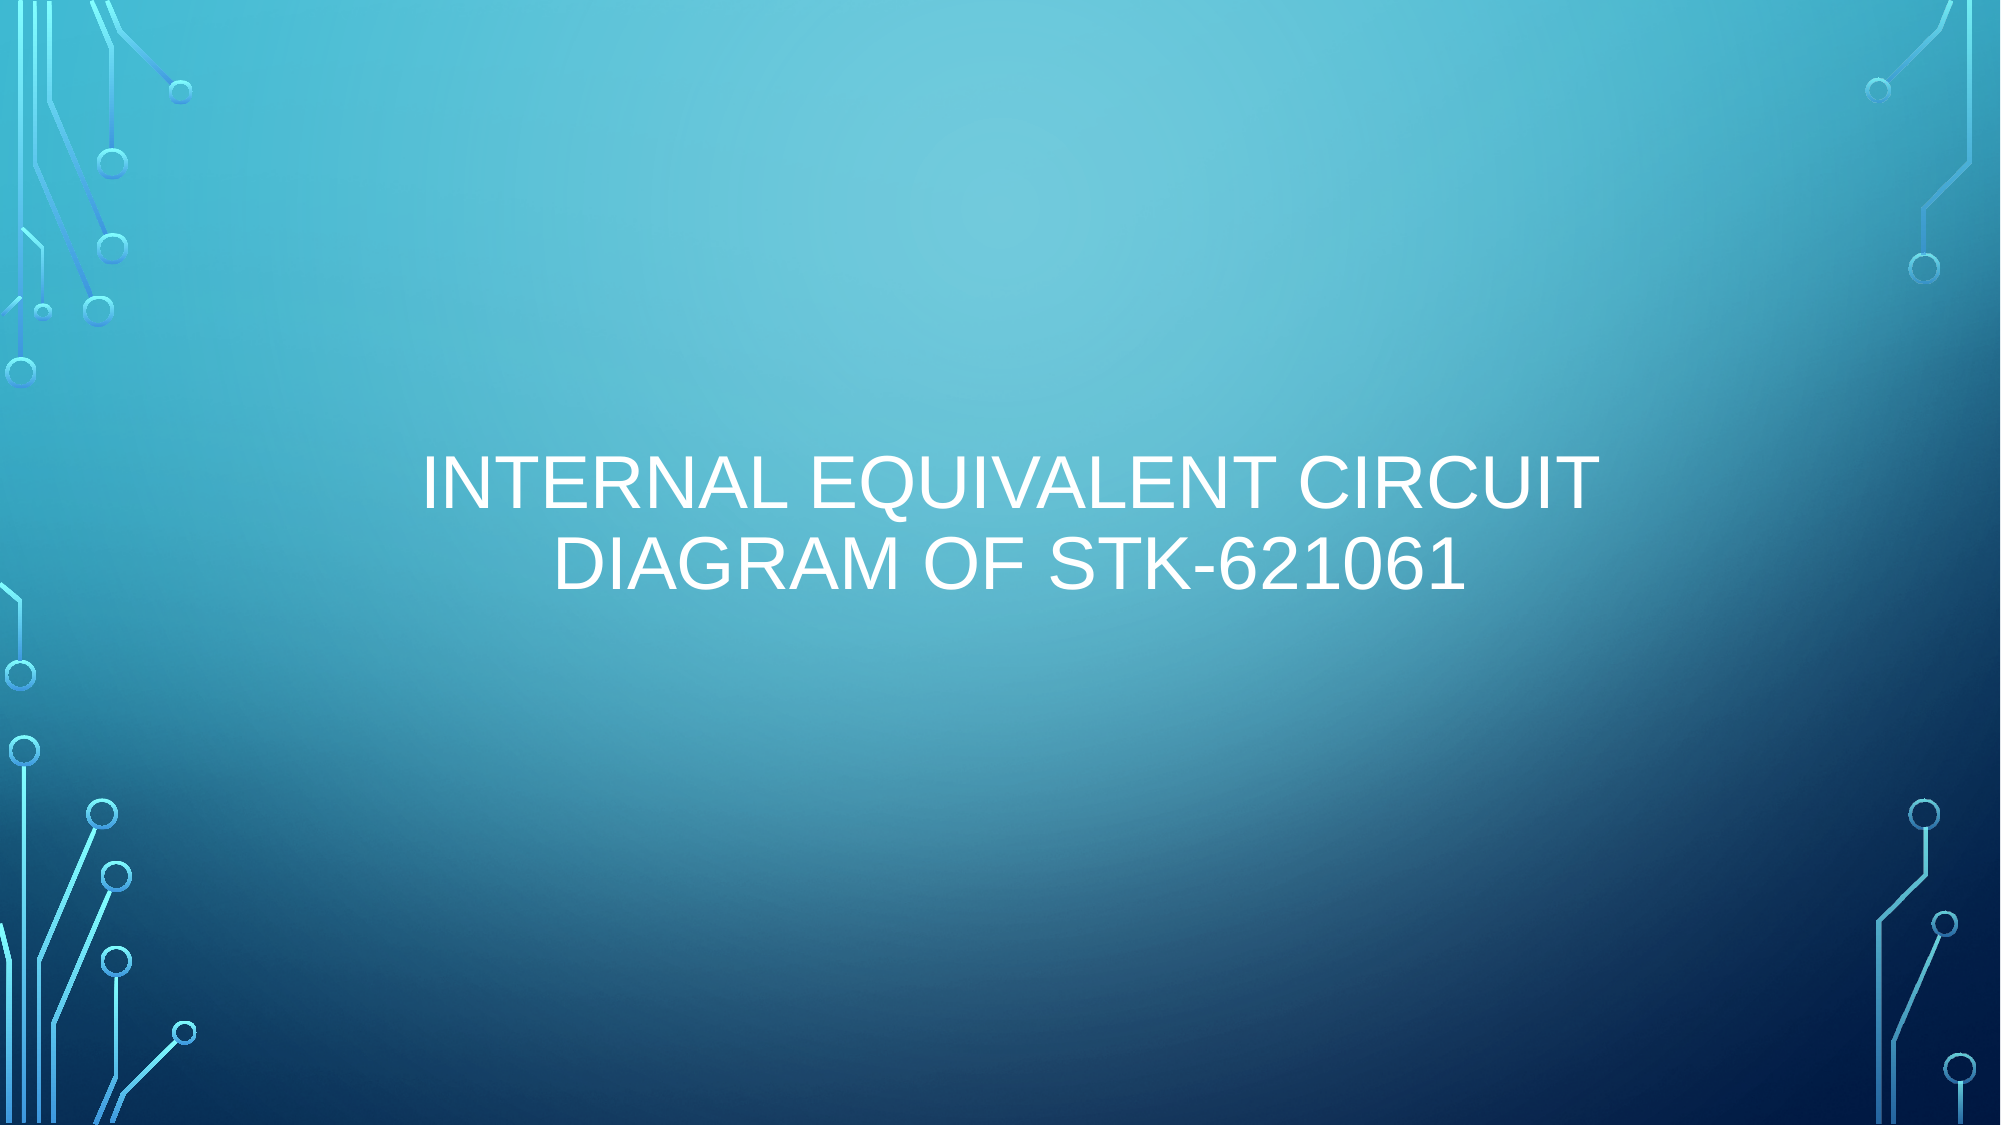

# Internal equivalent circuit diagram of stk-621061